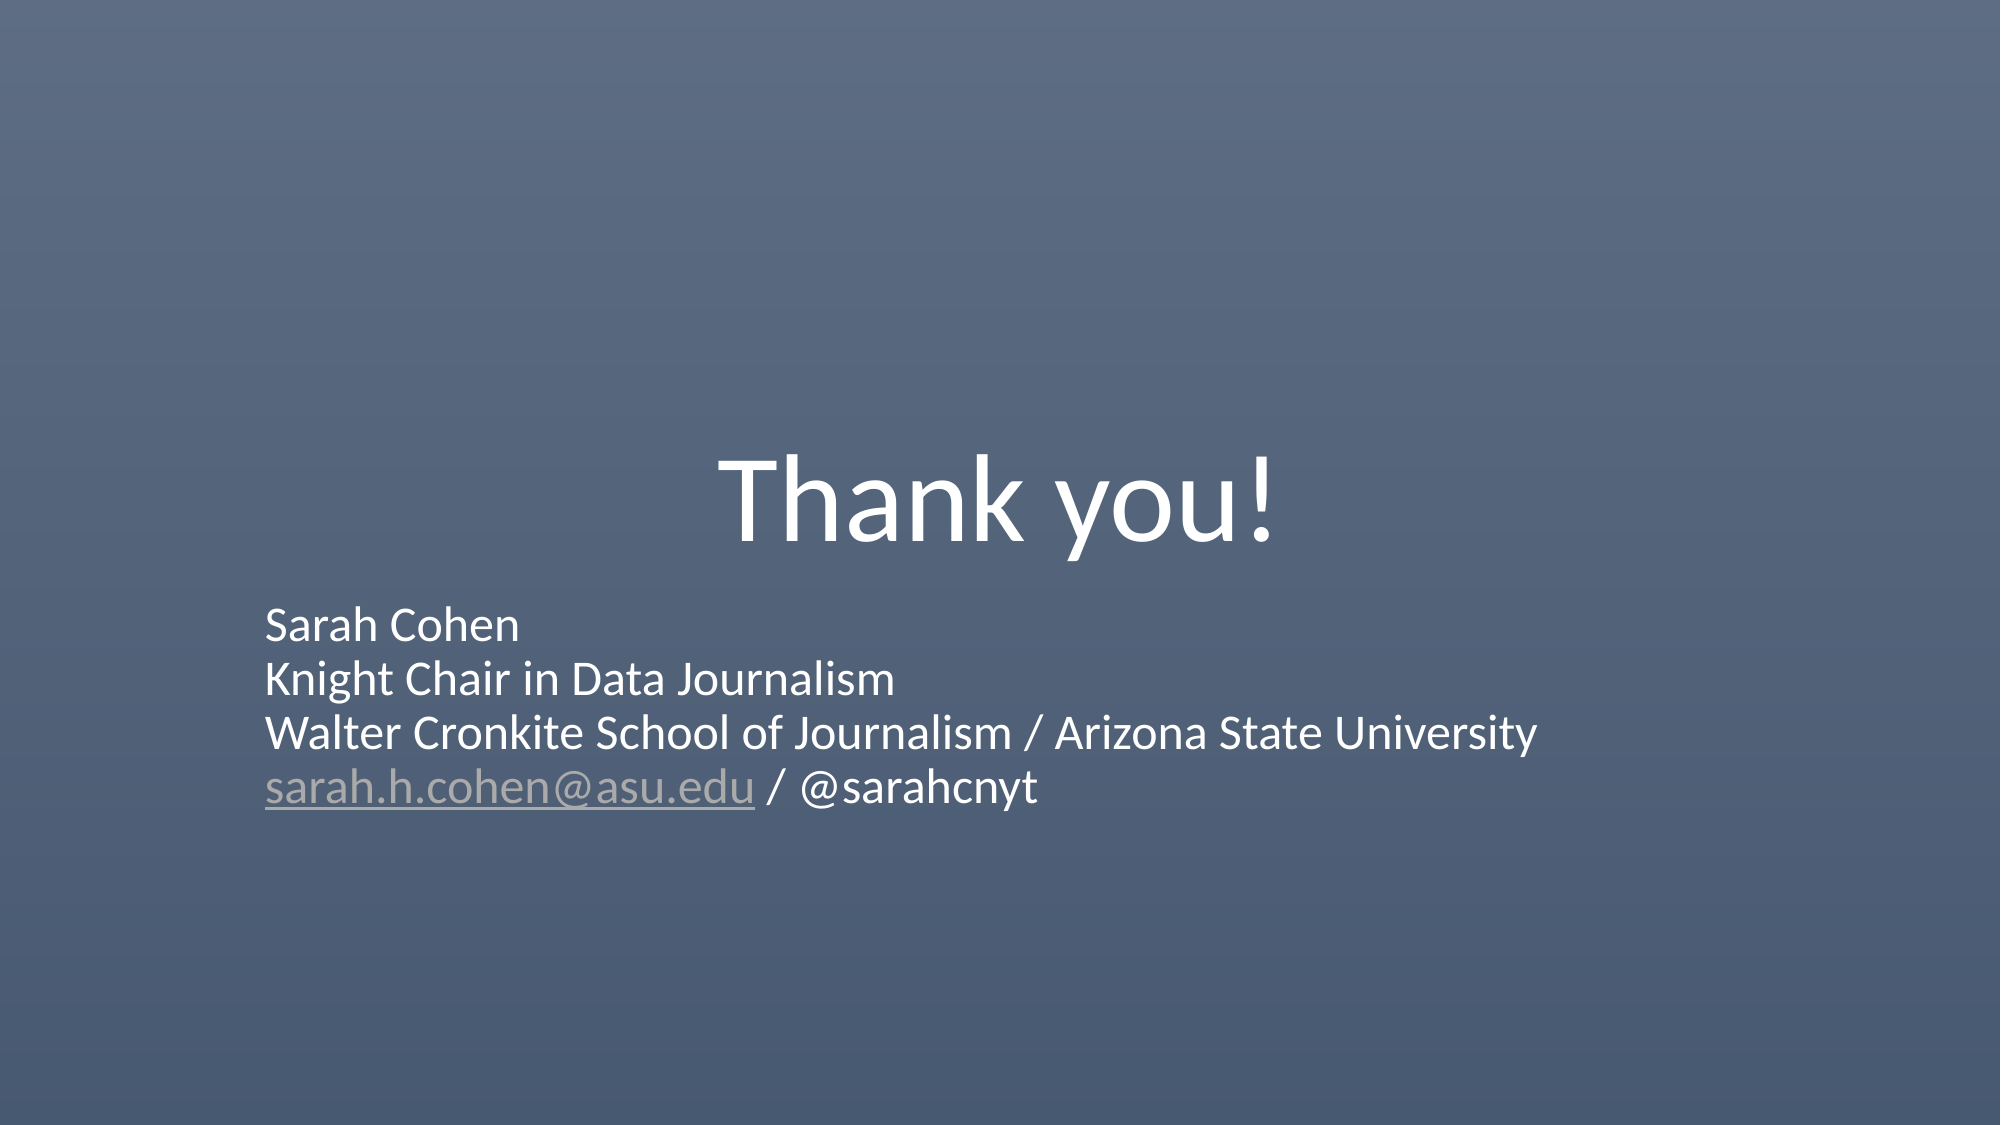

# Thank you!
Sarah Cohen
Knight Chair in Data Journalism
Walter Cronkite School of Journalism / Arizona State University
sarah.h.cohen@asu.edu / @sarahcnyt